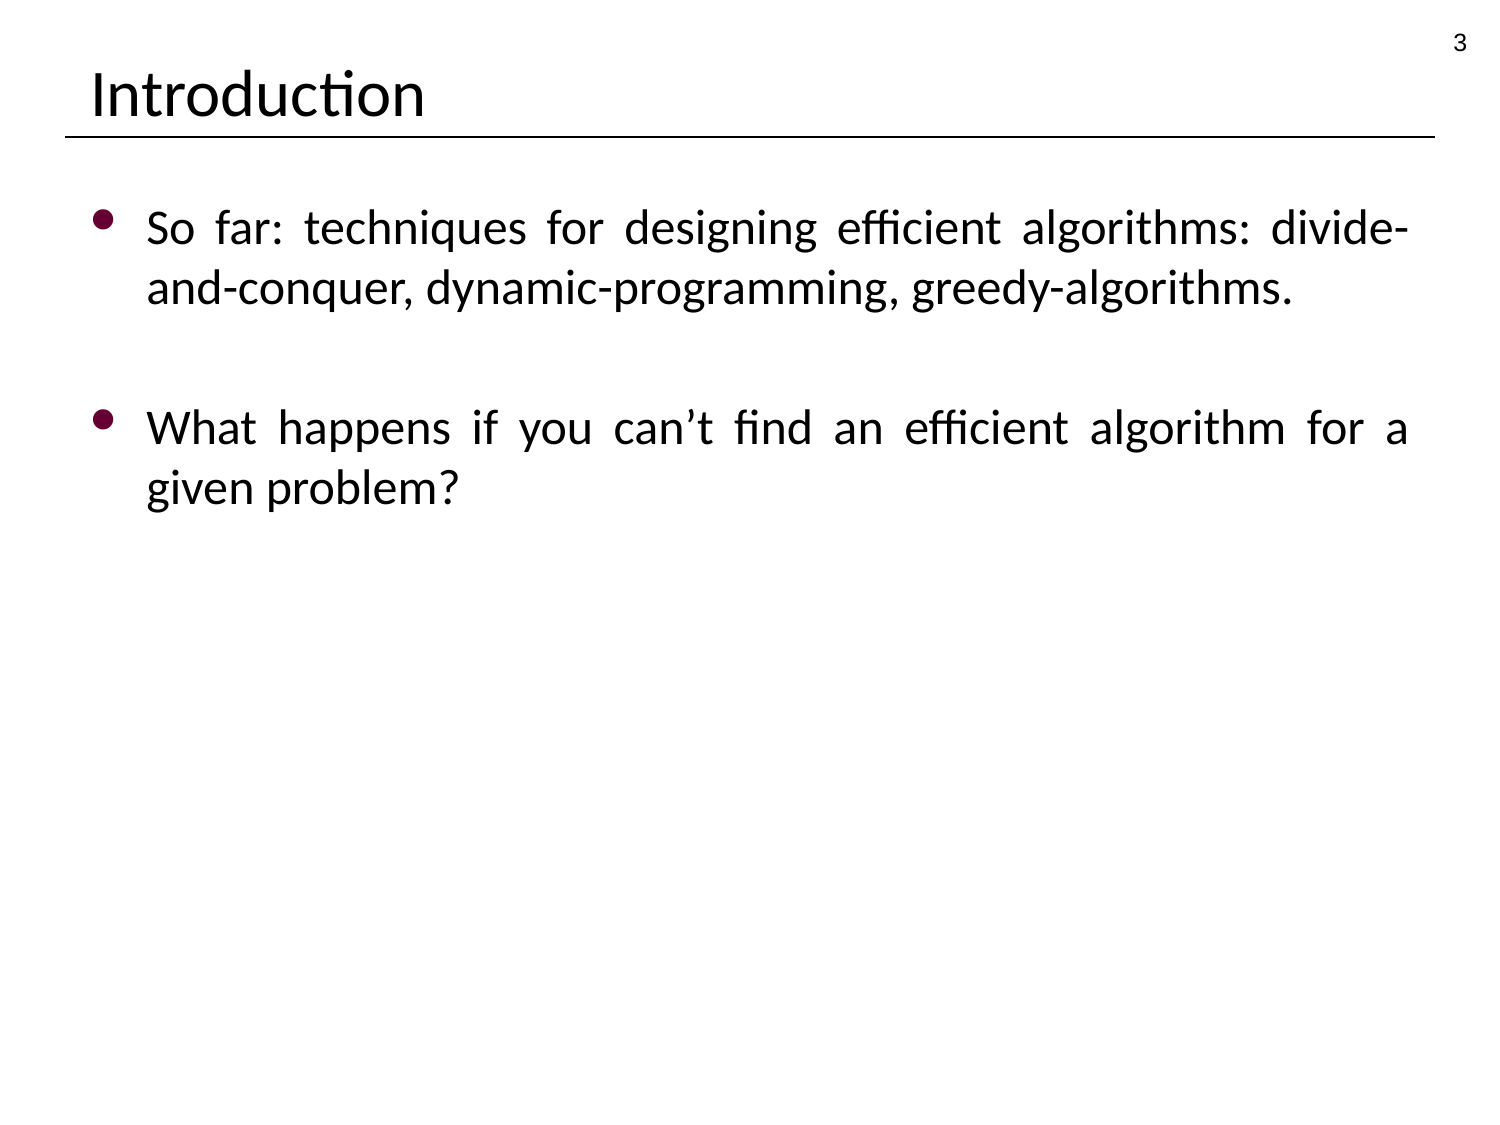

3
# Introduction

So far: techniques for designing efficient algorithms: divide-and-conquer, dynamic-programming, greedy-algorithms.

What happens if you can’t find an efficient algorithm for a given problem?